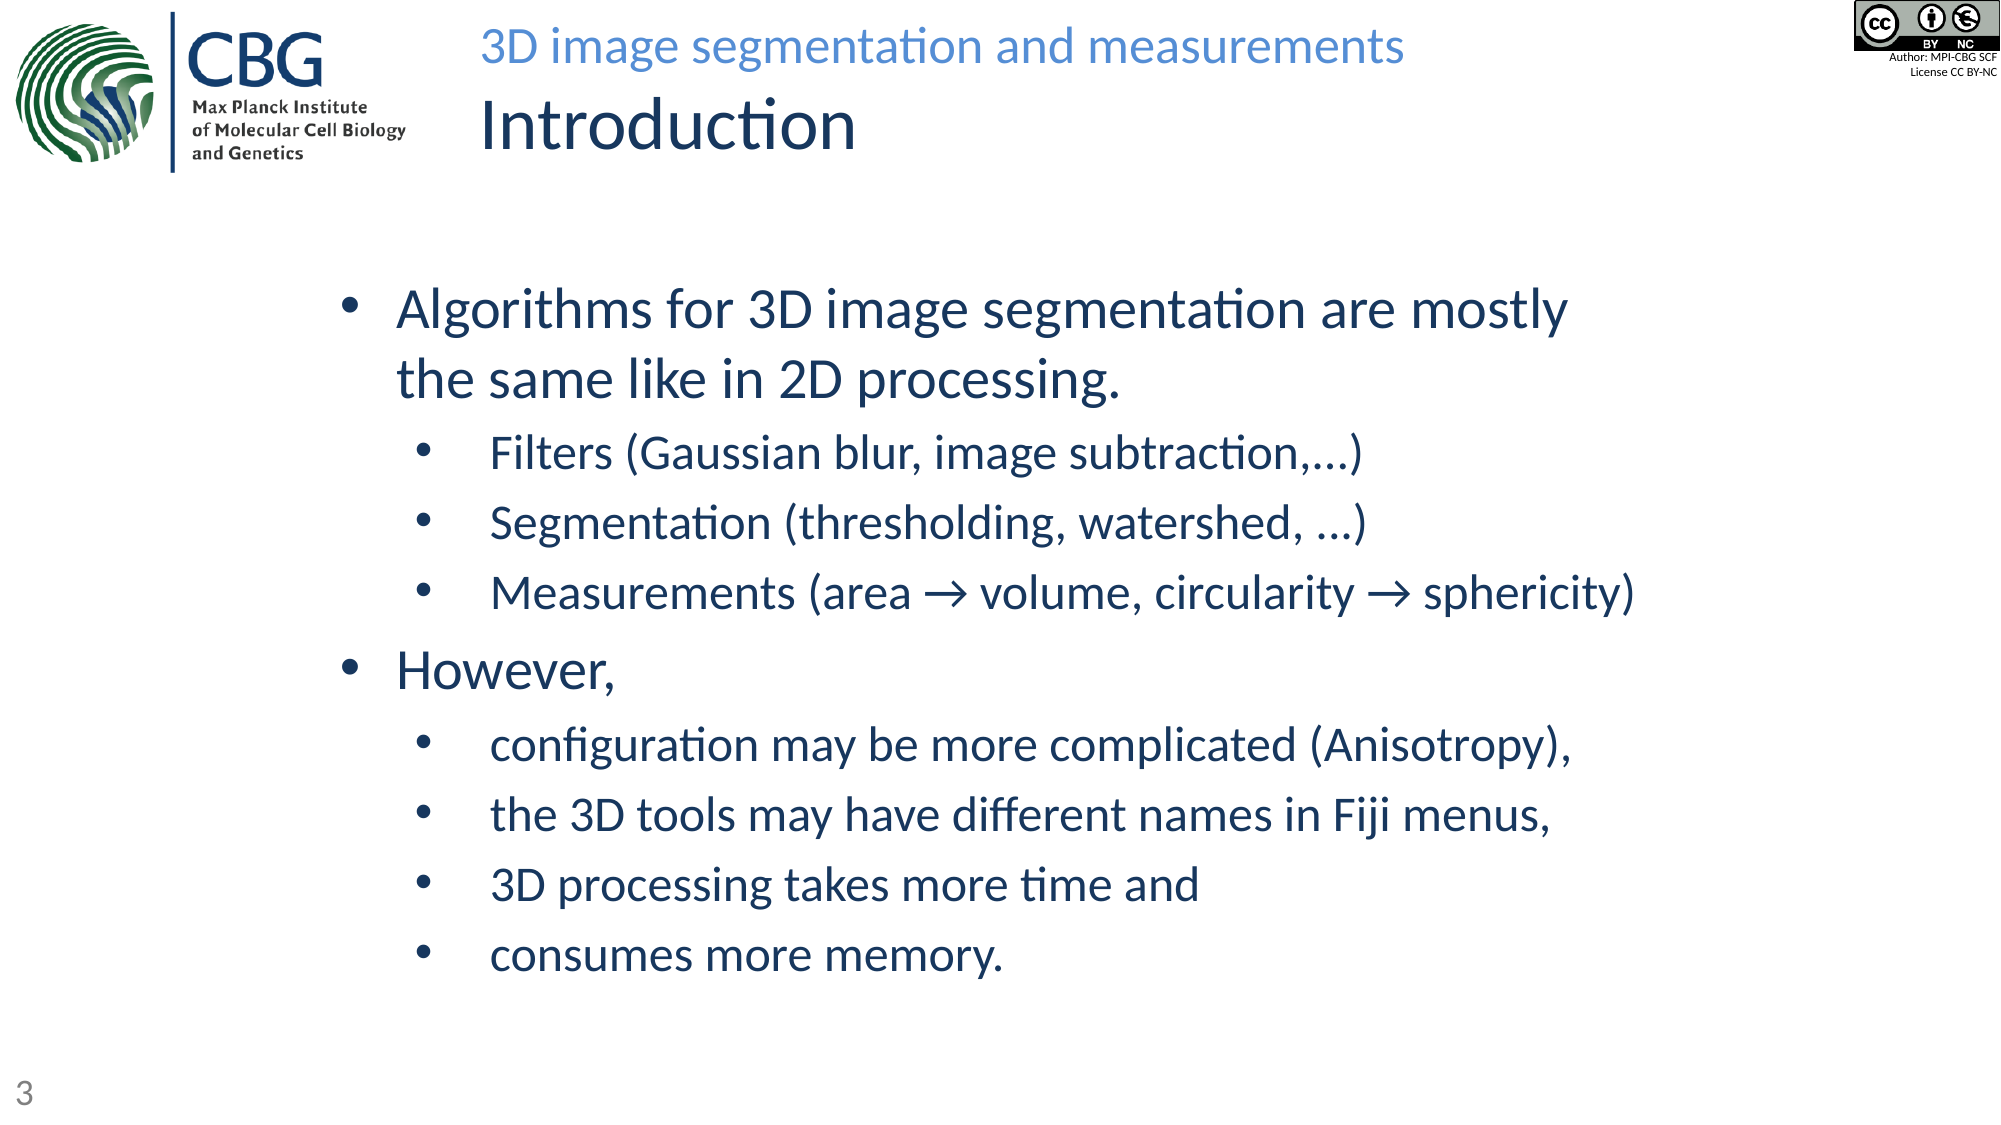

3D image segmentation and measurements
# Introduction
Algorithms for 3D image segmentation are mostly the same like in 2D processing.
Filters (Gaussian blur, image subtraction,...)
Segmentation (thresholding, watershed, ...)
Measurements (area → volume, circularity → sphericity)
However,
configuration may be more complicated (Anisotropy),
the 3D tools may have different names in Fiji menus,
3D processing takes more time and
consumes more memory.